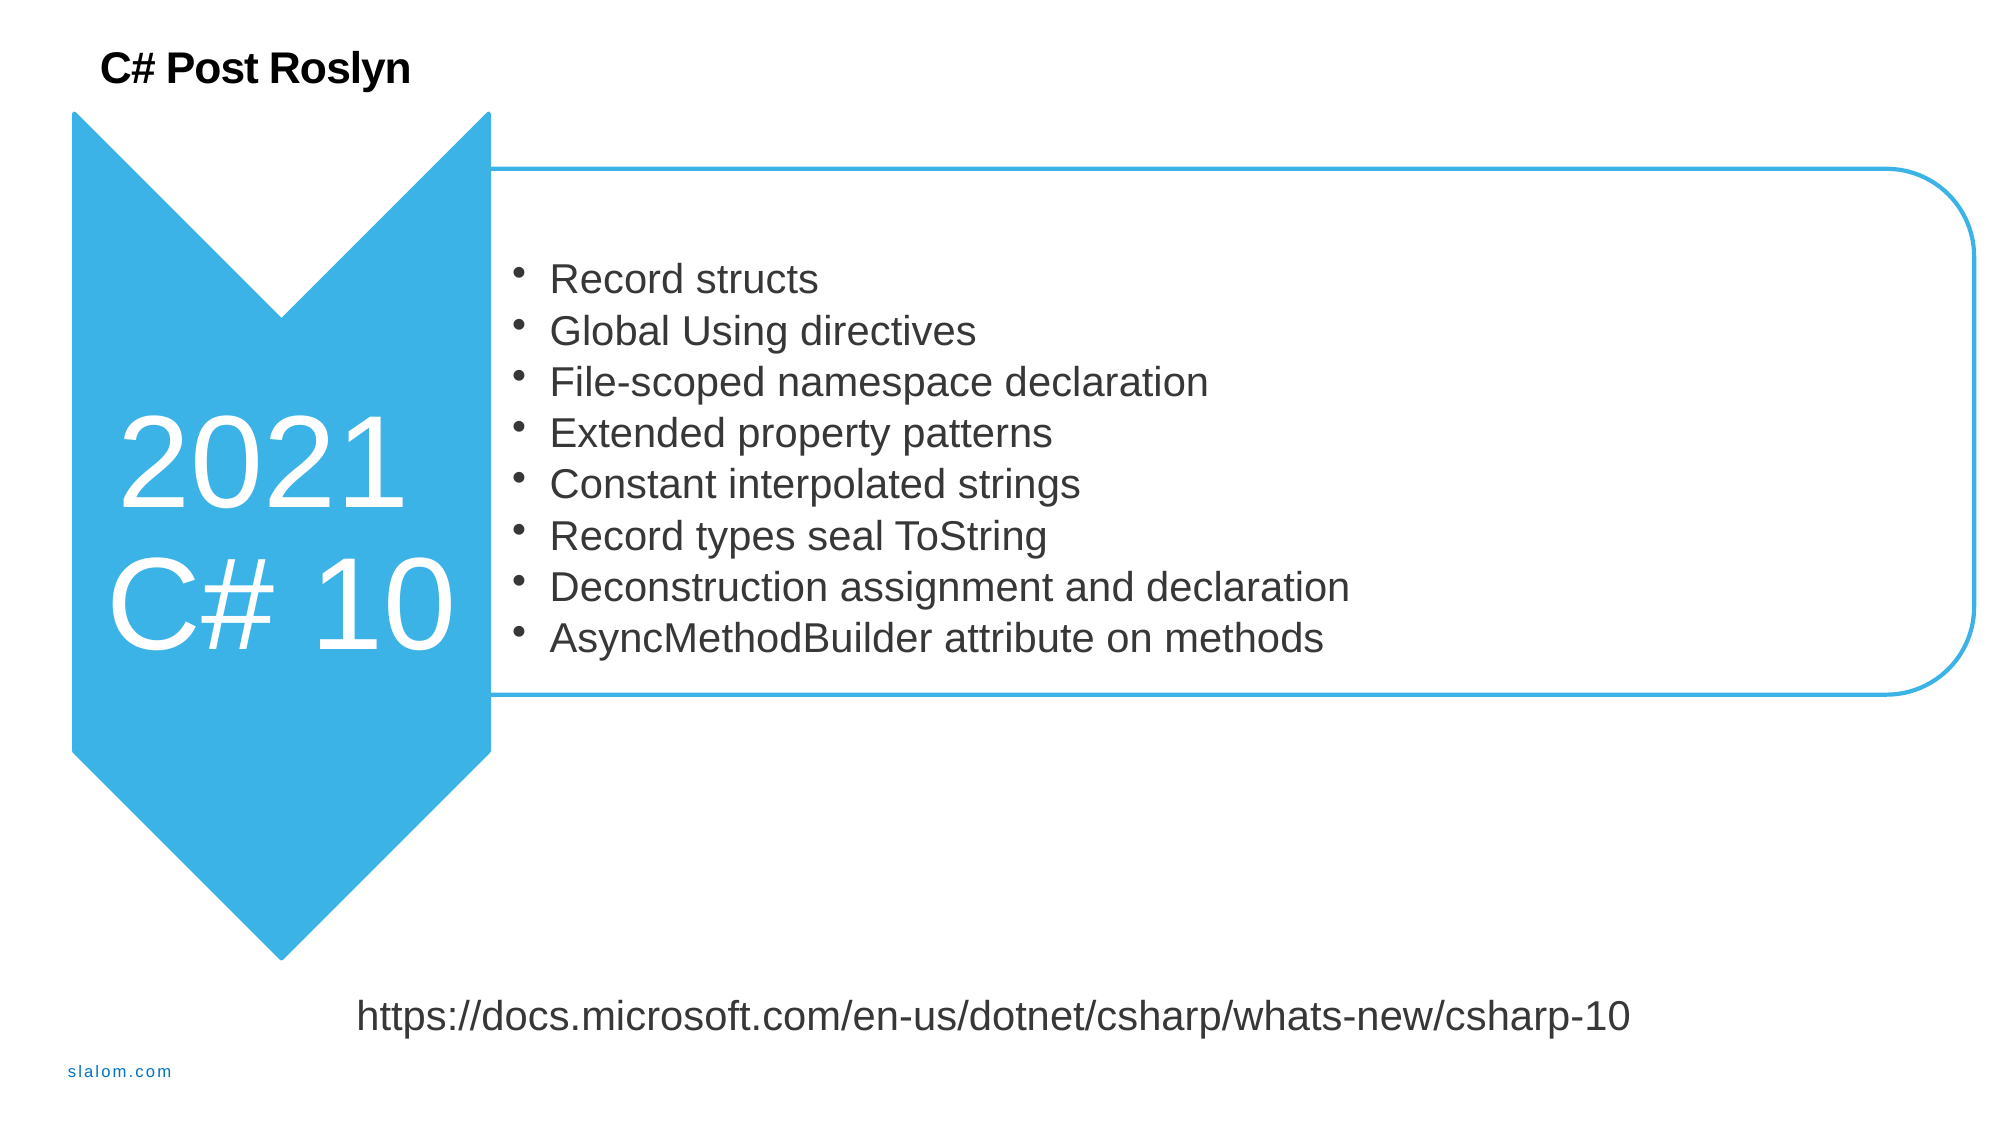

# C# Post Roslyn
2021
C# 10

Record structs
Global Using directives
File-scoped namespace declaration
Extended property patterns
Constant interpolated strings
Record types seal ToString
Deconstruction assignment and declaration
AsyncMethodBuilder attribute on methods
https://docs.microsoft.com/en-us/dotnet/csharp/whats-new/csharp-10